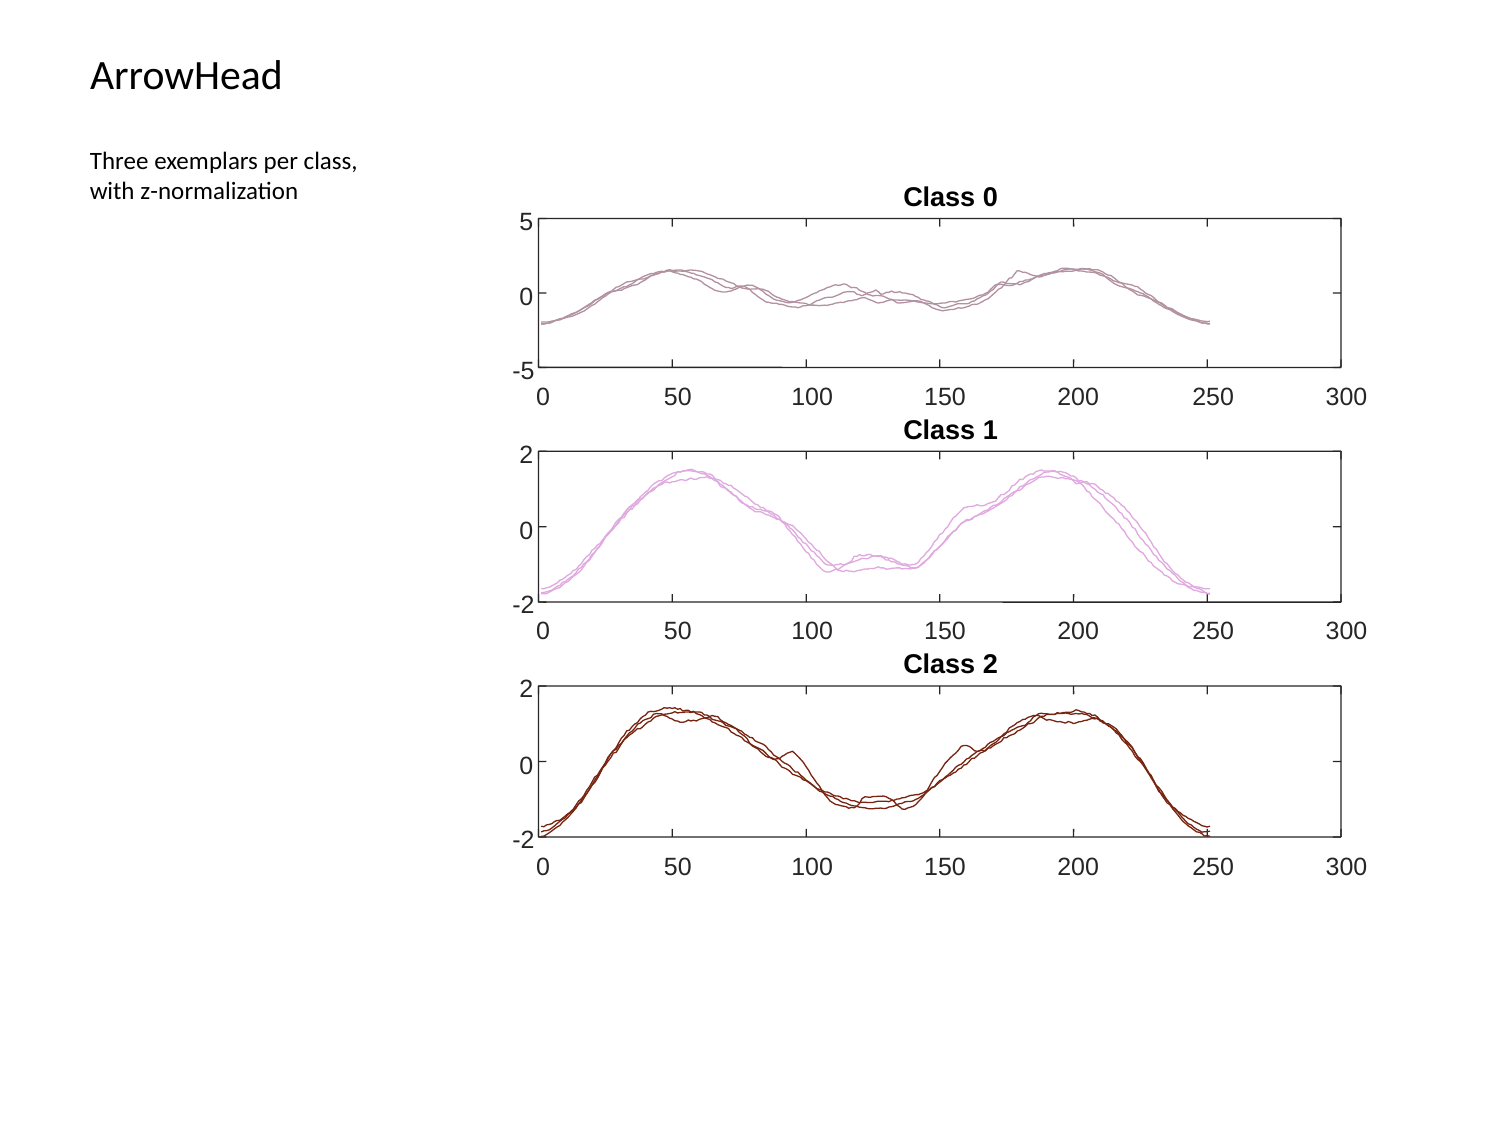

# ArrowHead
Three exemplars per class, with z-normalization
Class 0
5

0

-5

0
50
100
150
200
250
300
Class 1
2

0

-2

0
50
100
150
200
250
300
Class 2
2

0

-2

0
50
100
150
200
250
300